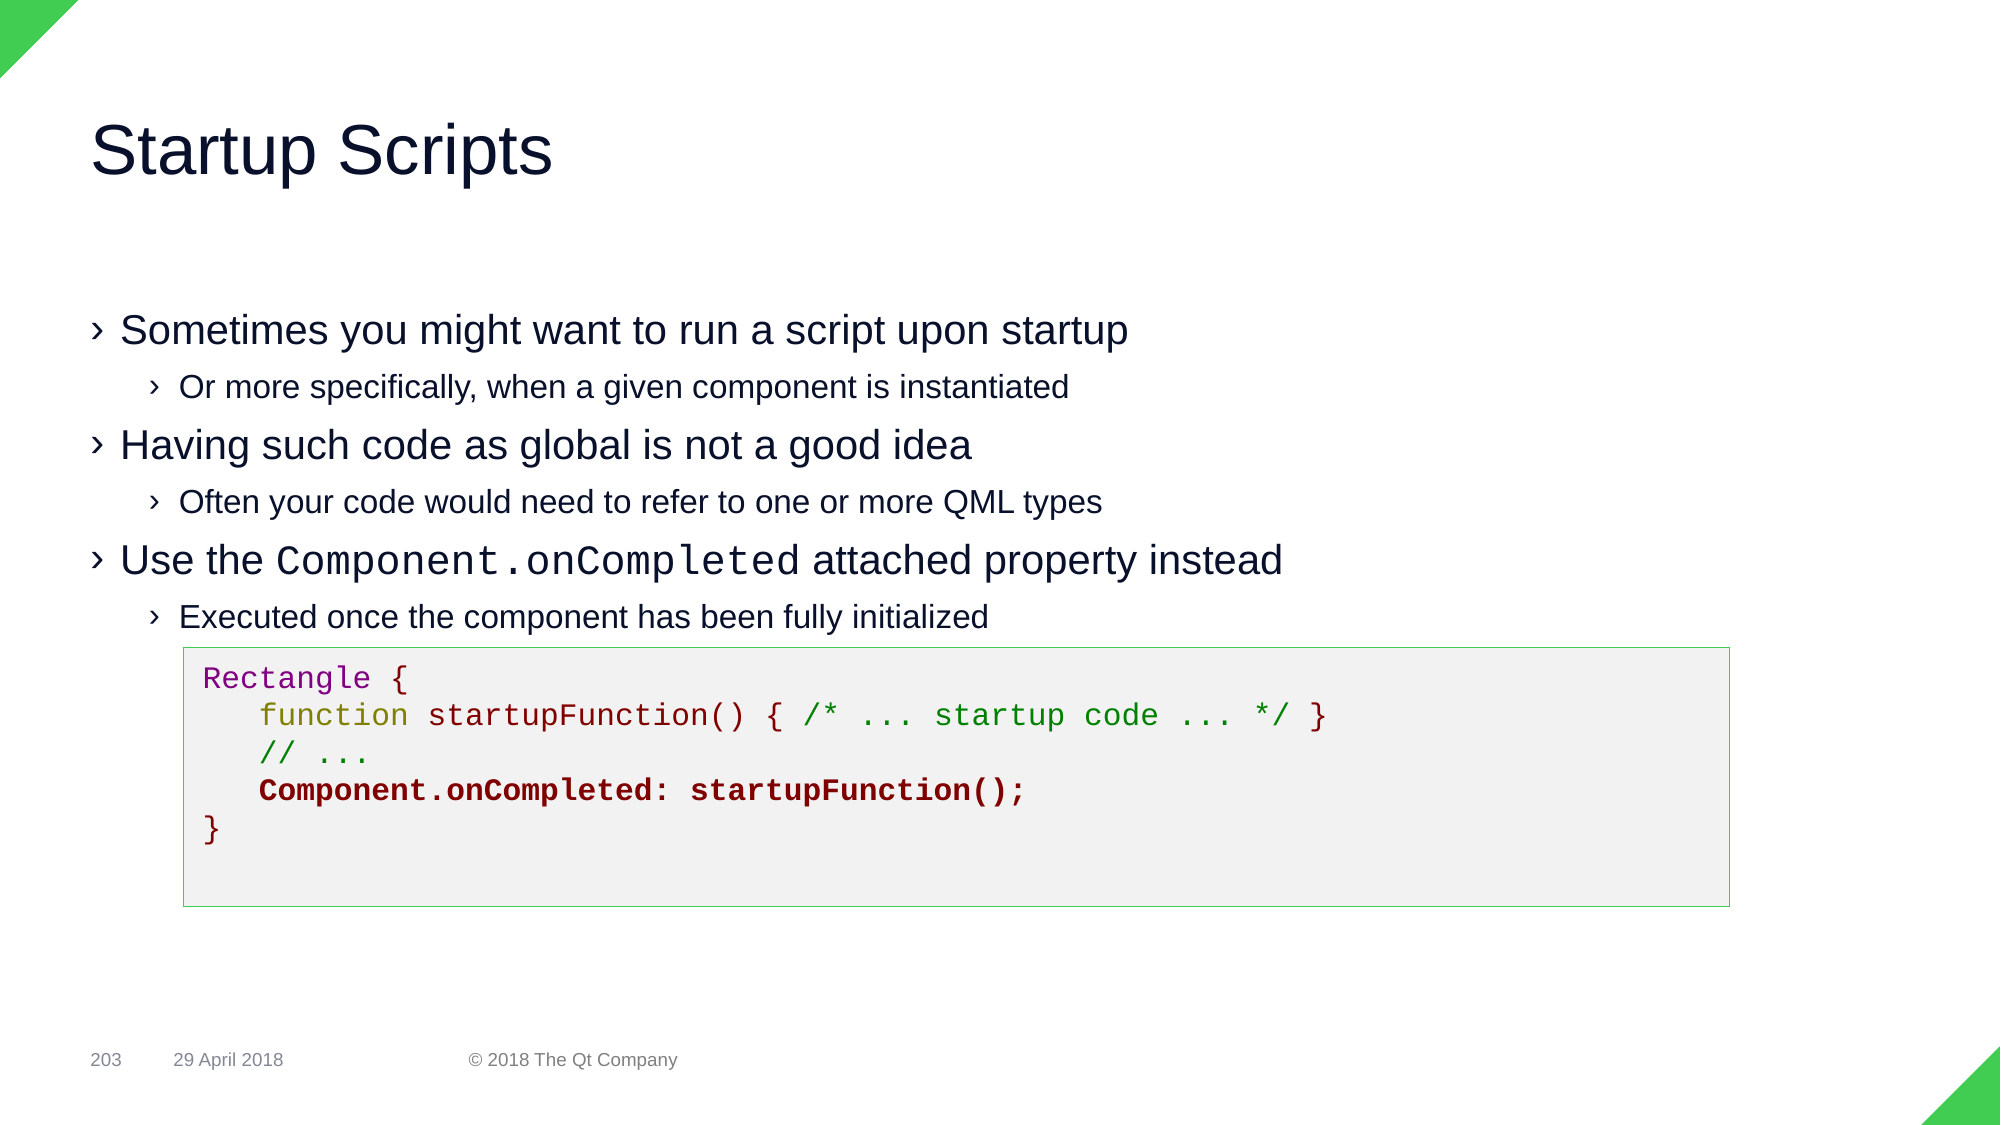

# Startup Scripts
Sometimes you might want to run a script upon startup
Or more specifically, when a given component is instantiated
Having such code as global is not a good idea
Often your code would need to refer to one or more QML types
Use the Component.onCompleted attached property instead
Executed once the component has been fully initialized

Rectangle {
   function startupFunction() { /* ... startup code ... */ }
   // ...
   Component.onCompleted: startupFunction();
}
203
© 2018 The Qt Company
29 April 2018